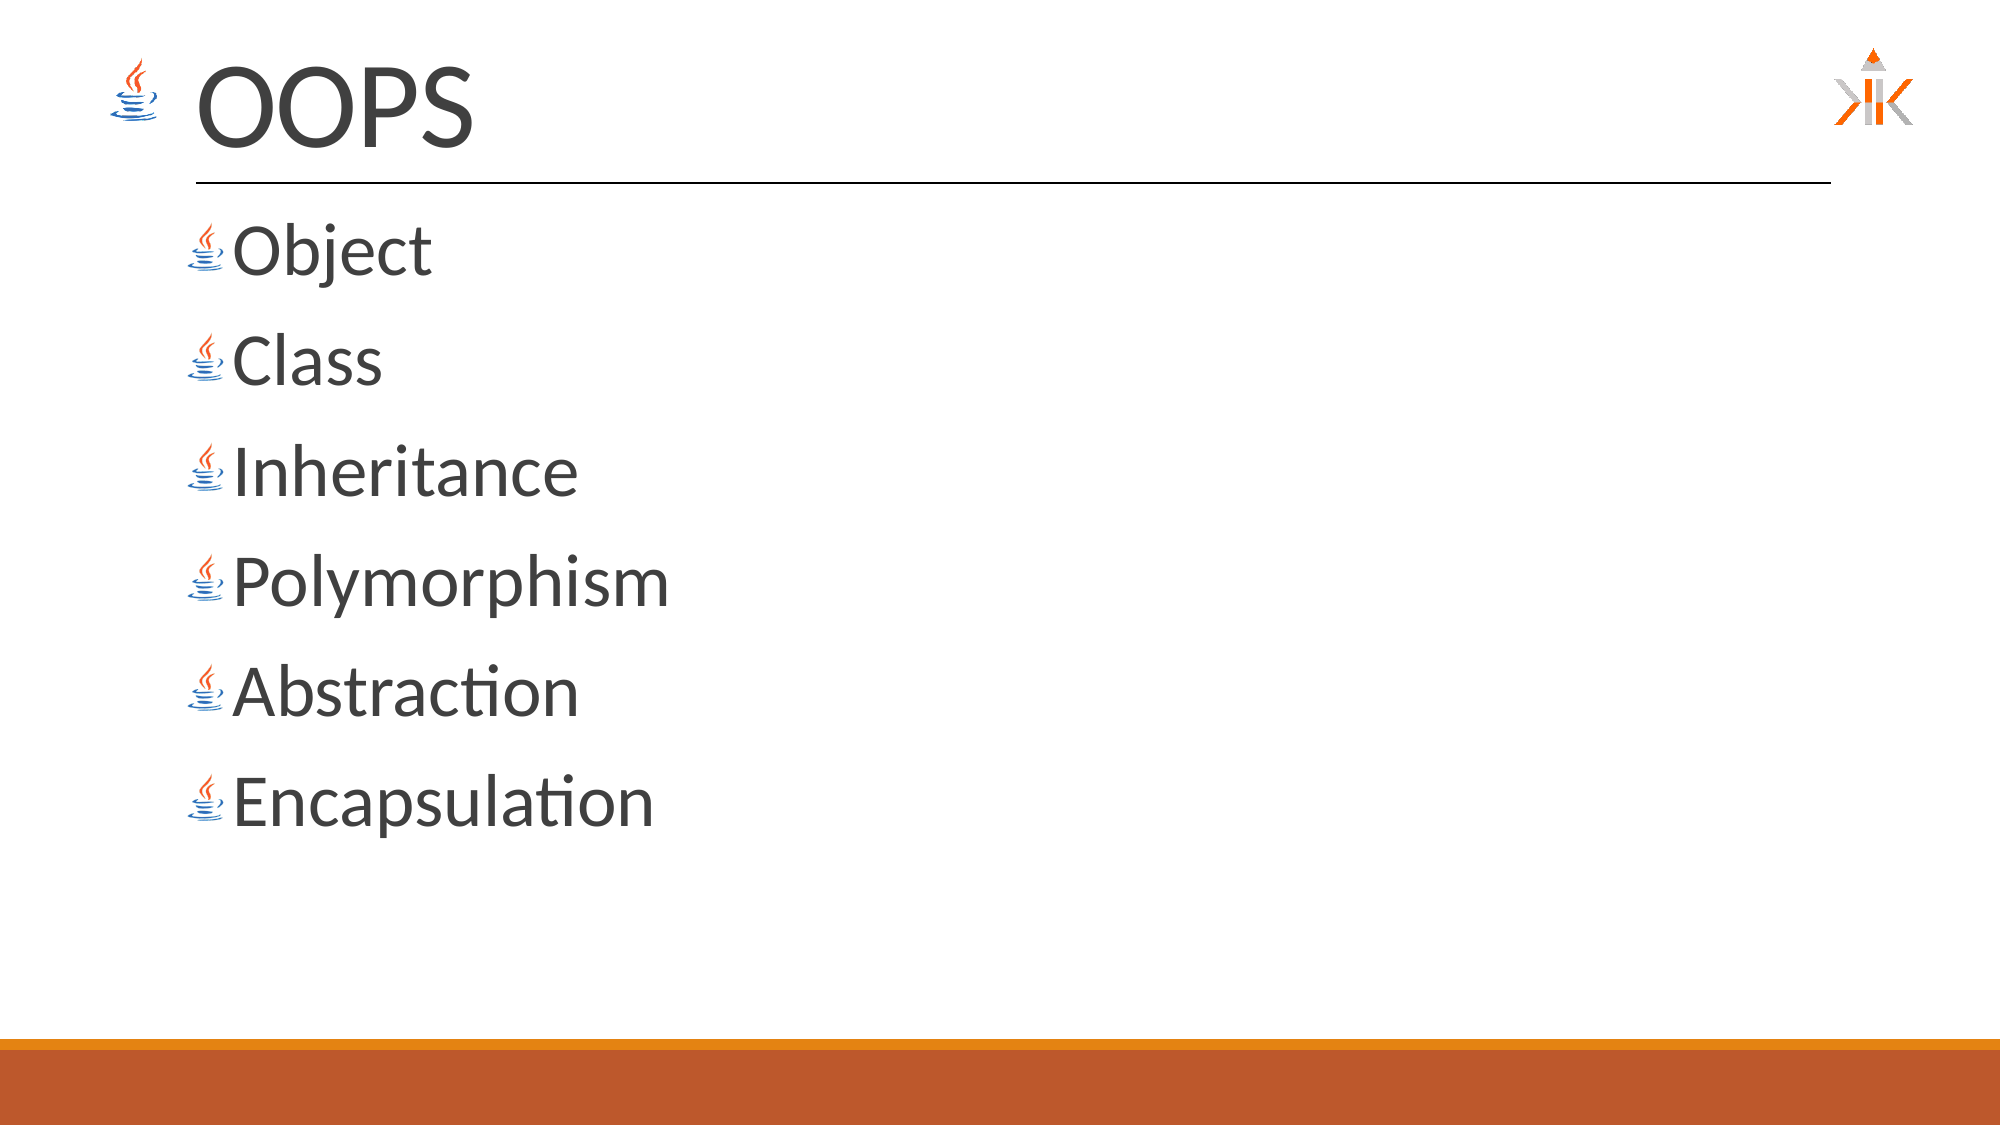

# OOPS
Object
Class
Inheritance
Polymorphism
Abstraction
Encapsulation